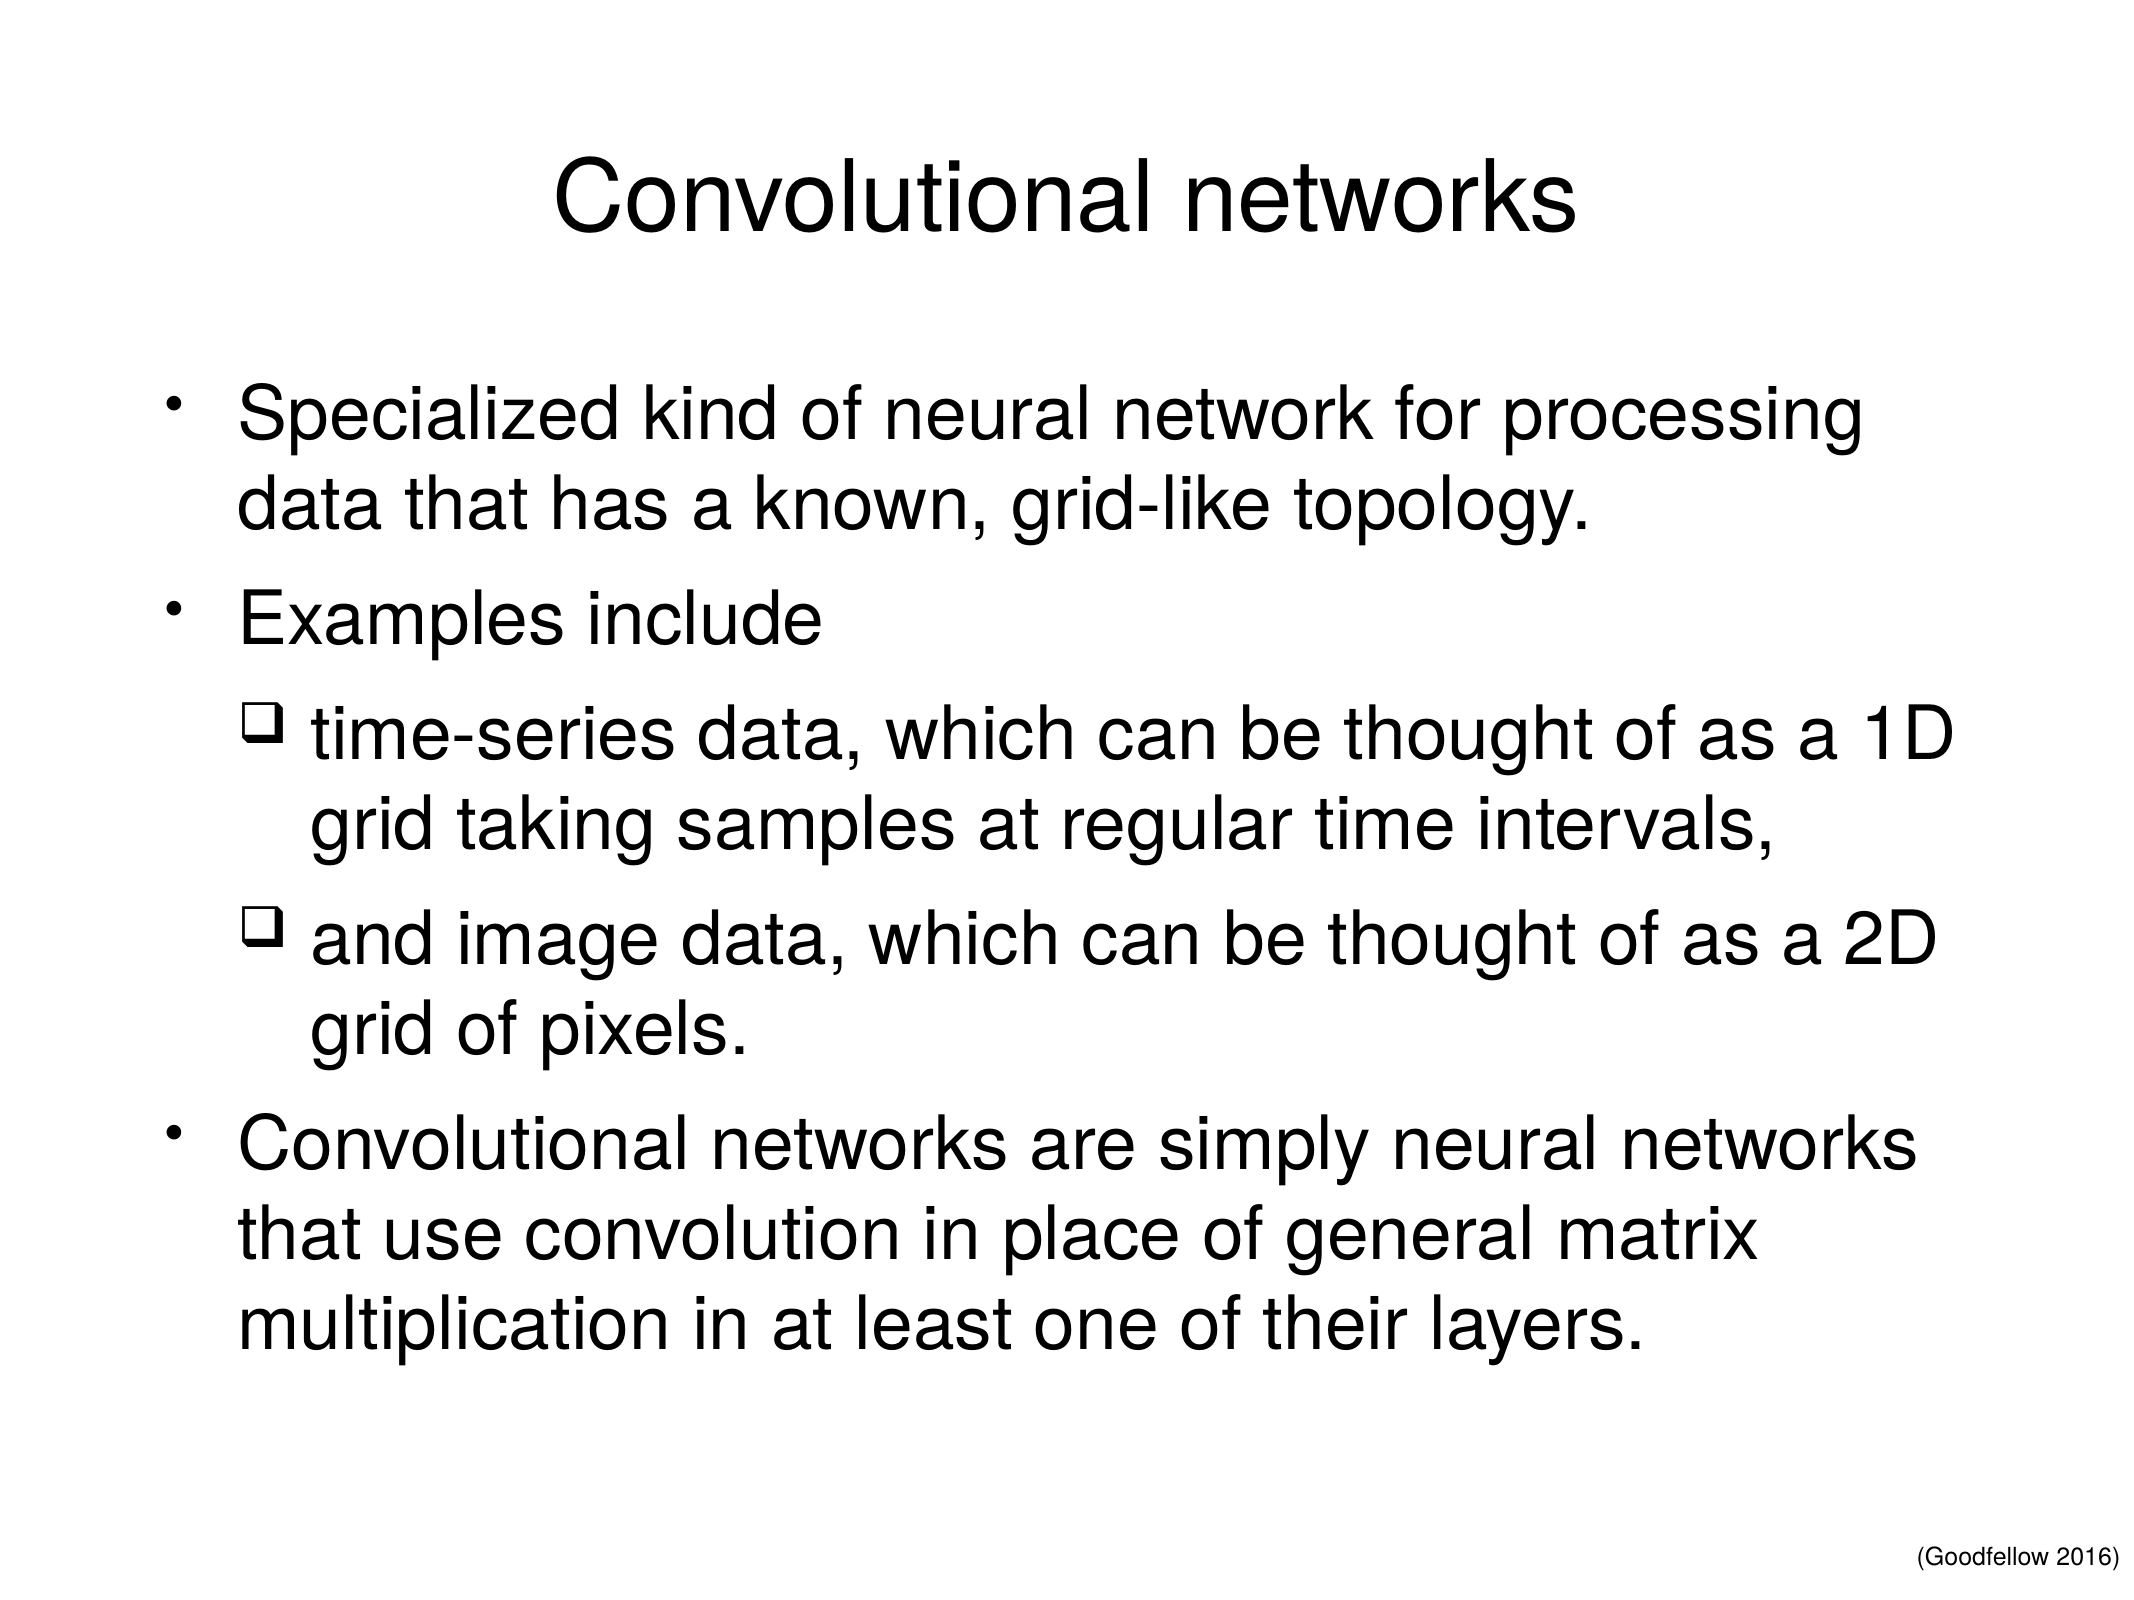

# Convolutional networks
Specialized kind of neural network for processing data that has a known, grid-like topology.
Examples include
time-series data, which can be thought of as a 1D grid taking samples at regular time intervals,
and image data, which can be thought of as a 2D grid of pixels.
Convolutional networks are simply neural networks that use convolution in place of general matrix multiplication in at least one of their layers.